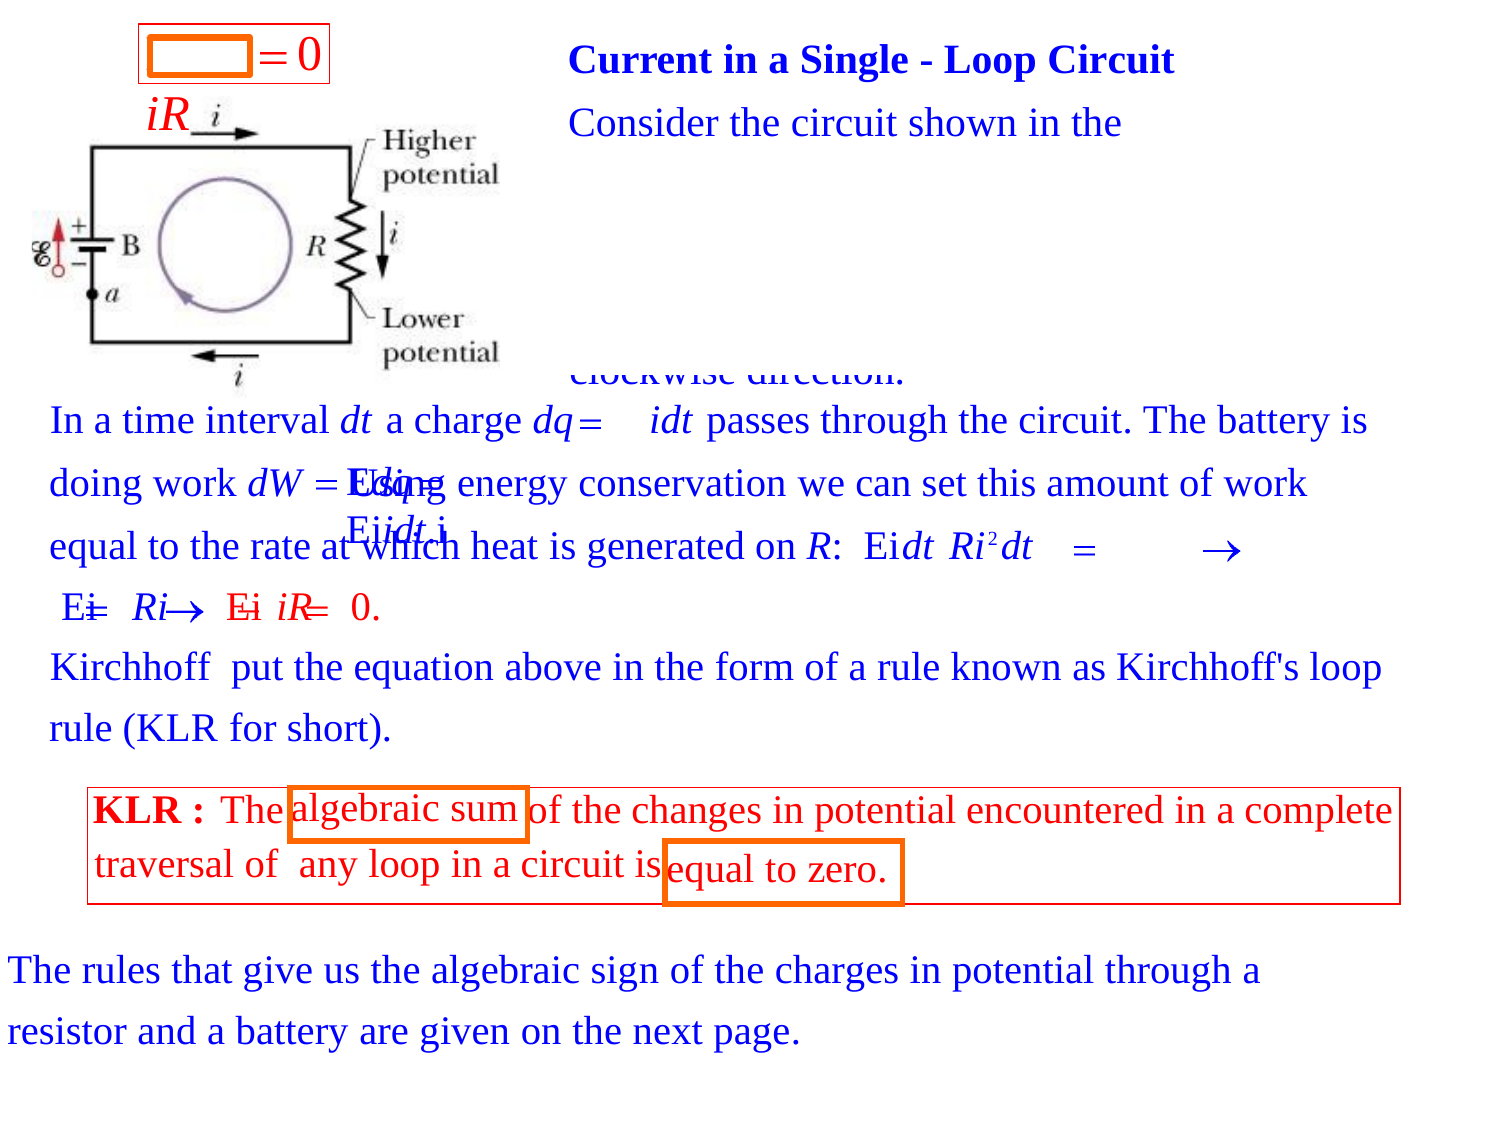

# Current in a Single - Loop Circuit

Ei iR
0

Consider the circuit shown in the figure.
We assume

that the emf device is ideal and that the connecting wires have negligible resistance.  A current i flows through the circuit in the clockwise direction.

In a time interval dt a charge dq	idt passes through the circuit. The battery is doing work dW	Using energy conservation we can set this amount of work equal to the rate at which heat is generated on R:  Eidt	Ri2dt

Ei	Ri	Ei iR	0.
Kirchhoff  put the equation above in the form of a rule known as Kirchhoff's loop rule (KLR for short).

Edq	Eiidt.i

algebraic sum
| KLR : The |  | of the changes in potential encountered in a complete |  |  |
| --- | --- | --- | --- | --- |
| traversal of any loop in a circuit is |  |  |  |  |
equal to zero.
The rules that give us the algebraic sign of the charges in potential through a resistor and a battery are given on the next page.